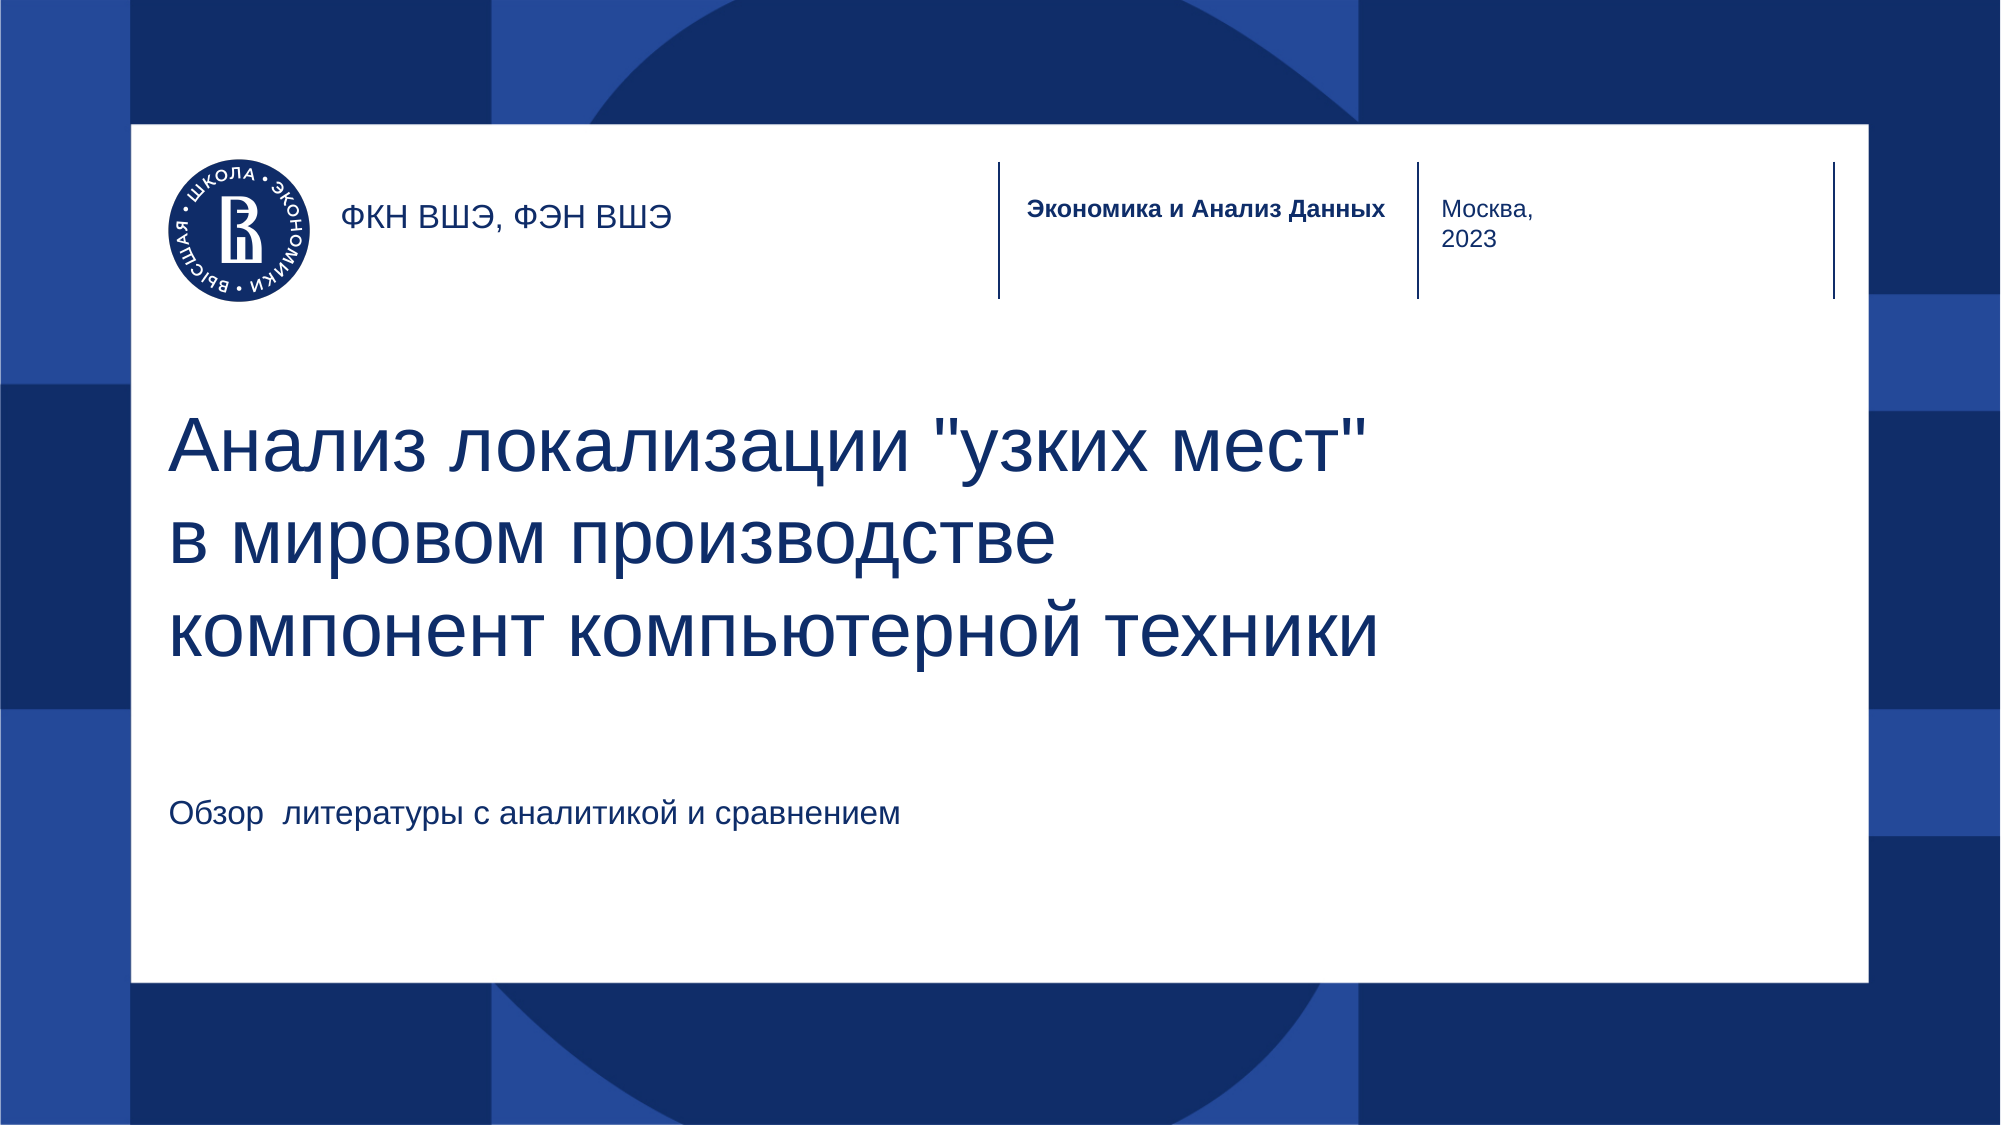

Экономика и Анализ Данных
Москва,
2023
ФКН ВШЭ, ФЭН ВШЭ
# Анализ локализации "узких мест" в мировом производстве компонент компьютерной техники
Обзор  литературы с аналитикой и сравнением